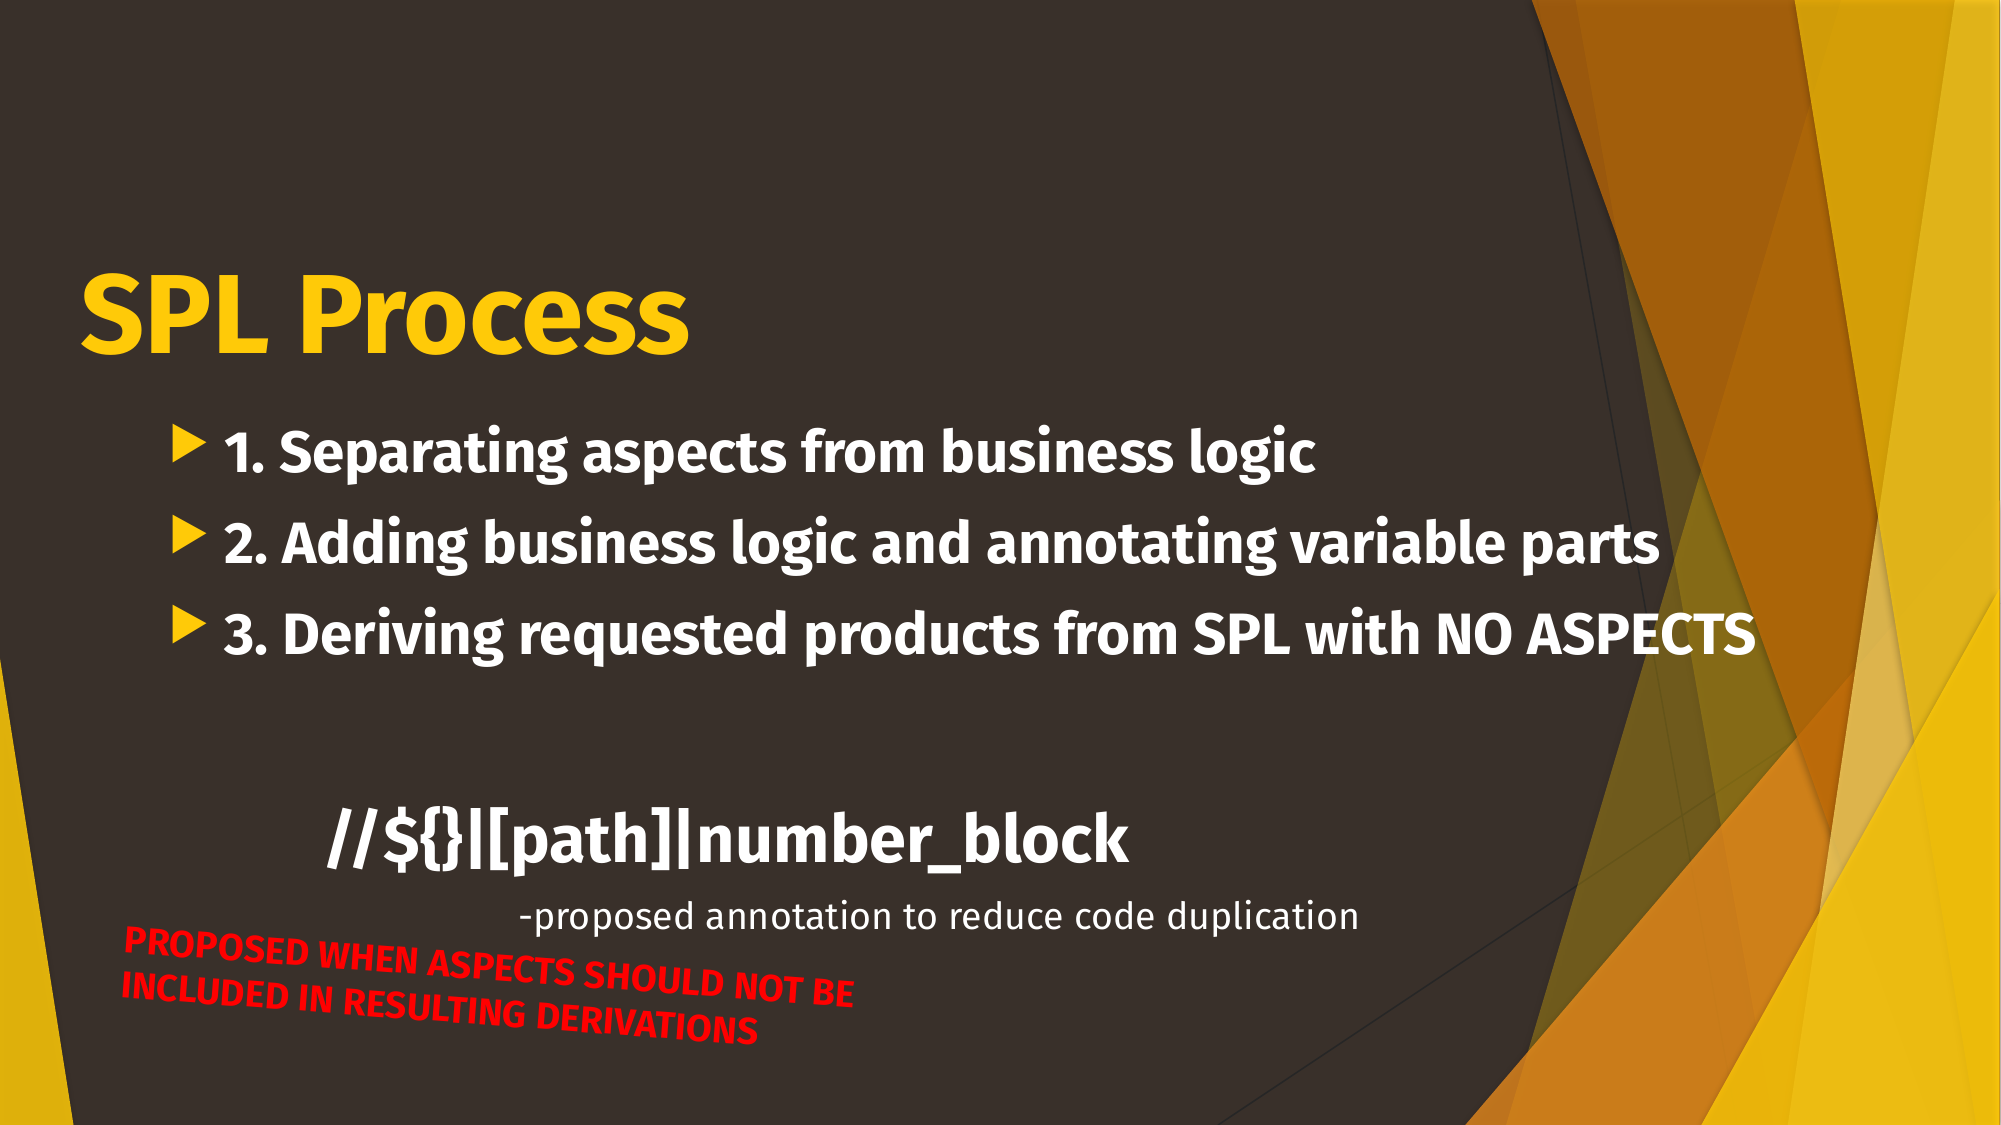

# SPL Process
1. Separating aspects from business logic
2. Adding business logic and annotating variable parts
3. Deriving requested products from SPL with NO ASPECTS
//${}|[path]|number_block
-proposed annotation to reduce code duplication
PROPOSED WHEN ASPECTS SHOULD NOT BE INCLUDED IN RESULTING DERIVATIONS